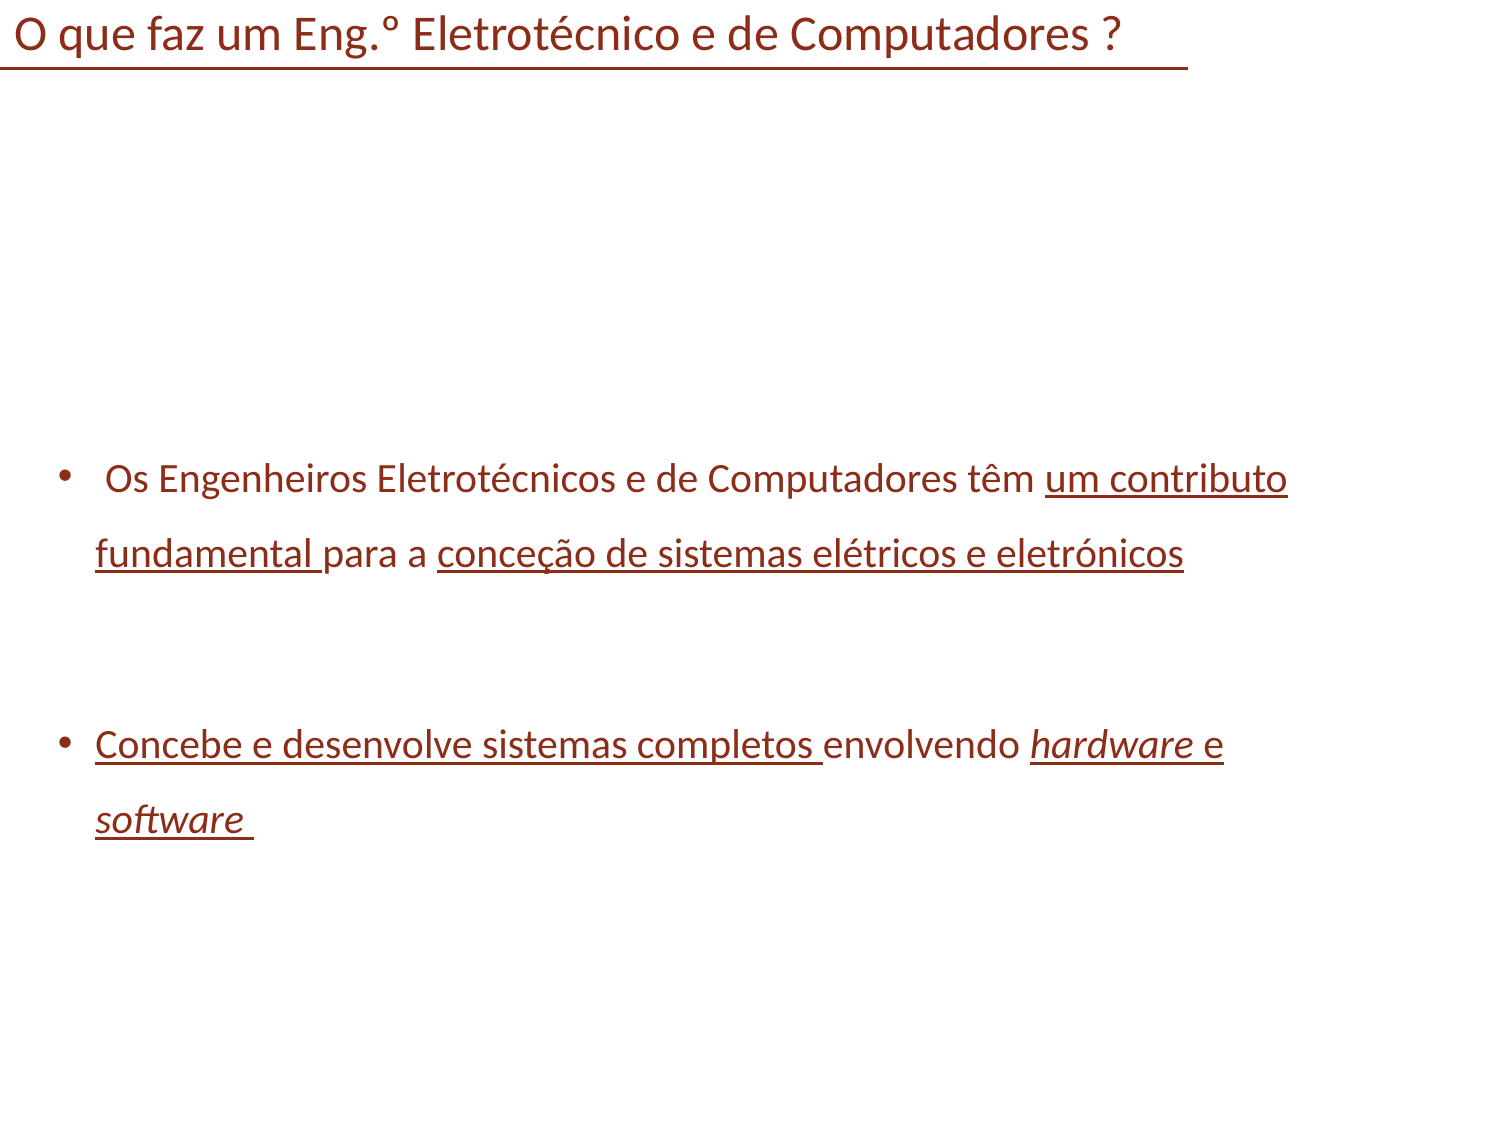

# O que faz um Eng.º Eletrotécnico e de Computadores ?
 Os Engenheiros Eletrotécnicos e de Computadores têm um contributo fundamental para a conceção de sistemas elétricos e eletrónicos

Concebe e desenvolve sistemas completos envolvendo hardware e software